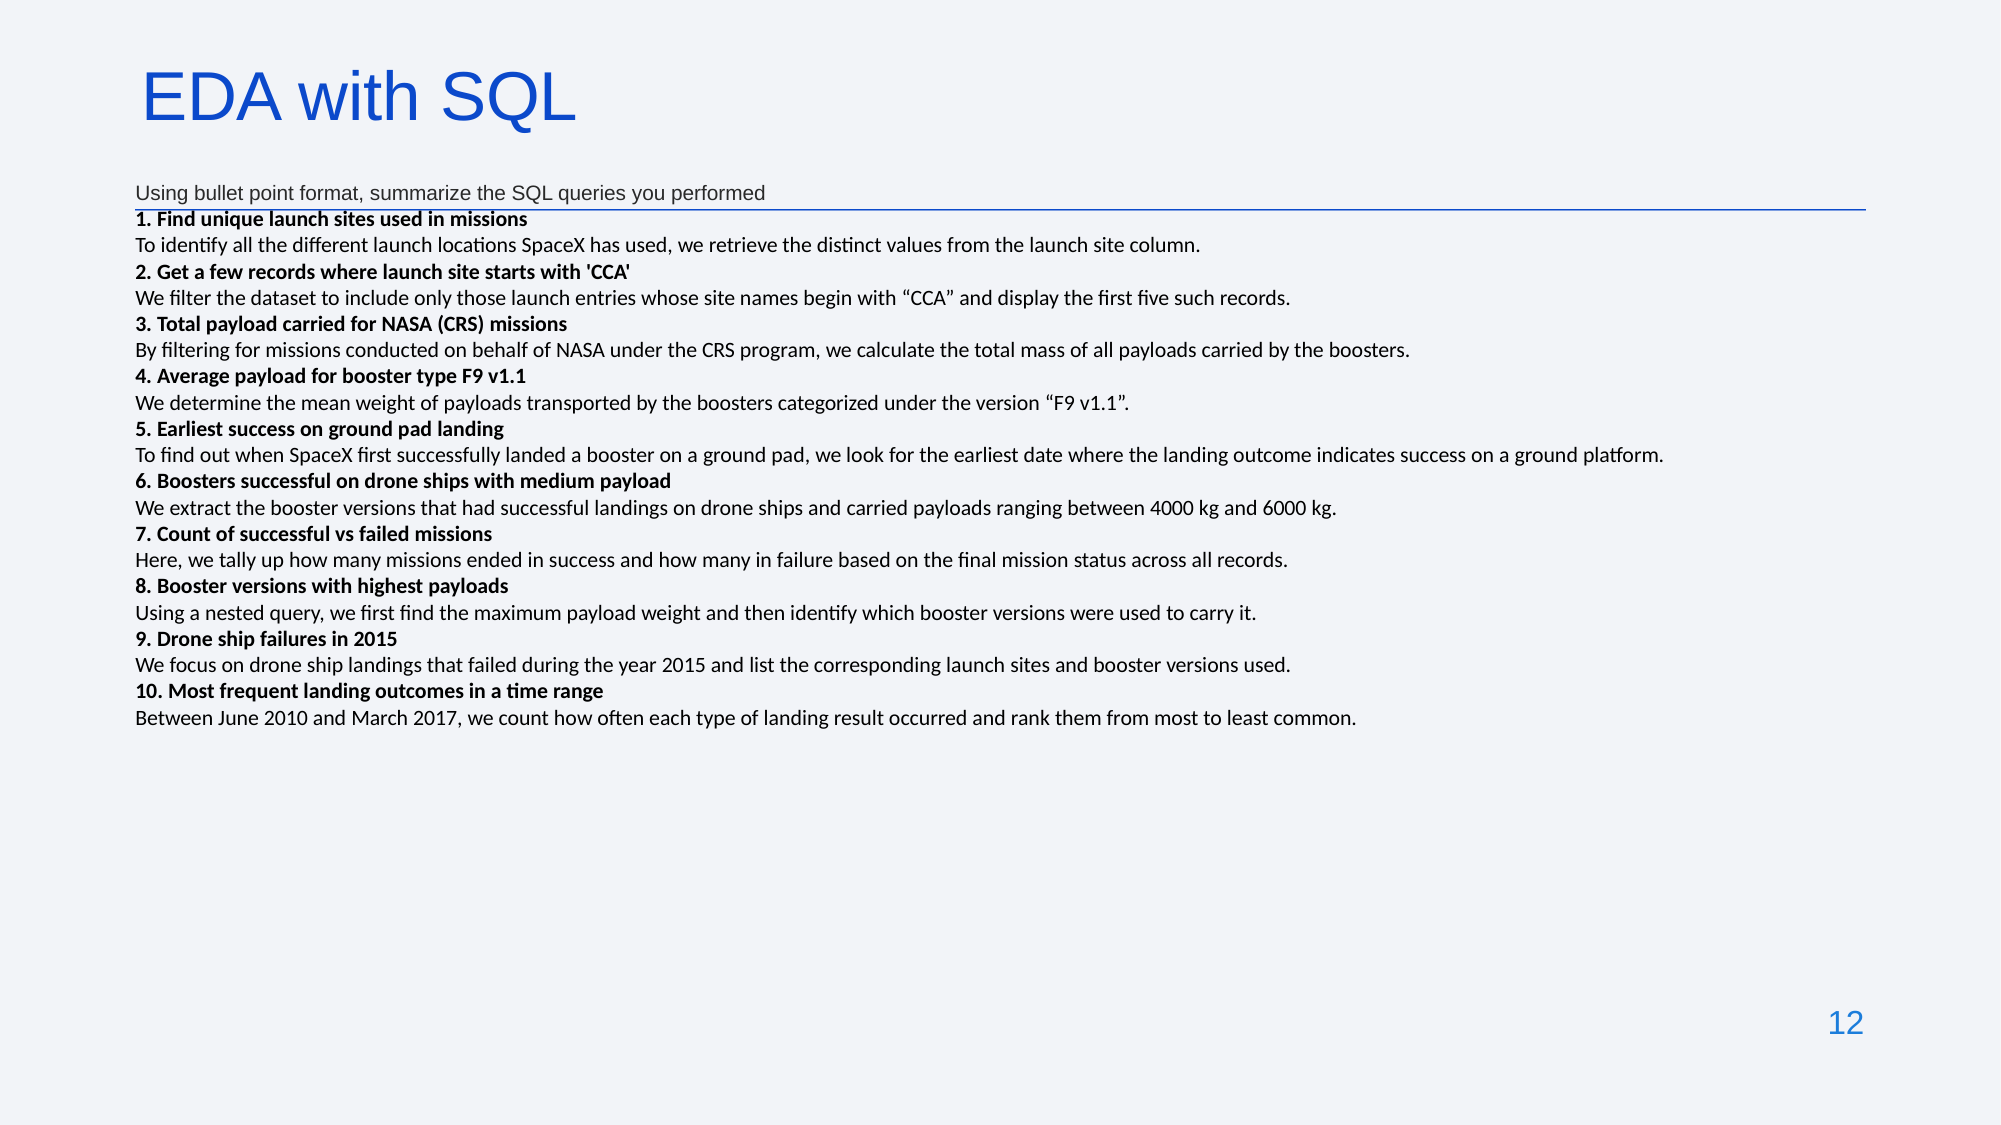

EDA with SQL
Using bullet point format, summarize the SQL queries you performed
1. Find unique launch sites used in missions
To identify all the different launch locations SpaceX has used, we retrieve the distinct values from the launch site column.
2. Get a few records where launch site starts with 'CCA'
We filter the dataset to include only those launch entries whose site names begin with “CCA” and display the first five such records.
3. Total payload carried for NASA (CRS) missions
By filtering for missions conducted on behalf of NASA under the CRS program, we calculate the total mass of all payloads carried by the boosters.
4. Average payload for booster type F9 v1.1
We determine the mean weight of payloads transported by the boosters categorized under the version “F9 v1.1”.
5. Earliest success on ground pad landing
To find out when SpaceX first successfully landed a booster on a ground pad, we look for the earliest date where the landing outcome indicates success on a ground platform.
6. Boosters successful on drone ships with medium payload
We extract the booster versions that had successful landings on drone ships and carried payloads ranging between 4000 kg and 6000 kg.
7. Count of successful vs failed missions
Here, we tally up how many missions ended in success and how many in failure based on the final mission status across all records.
8. Booster versions with highest payloads
Using a nested query, we first find the maximum payload weight and then identify which booster versions were used to carry it.
9. Drone ship failures in 2015
We focus on drone ship landings that failed during the year 2015 and list the corresponding launch sites and booster versions used.
10. Most frequent landing outcomes in a time range
Between June 2010 and March 2017, we count how often each type of landing result occurred and rank them from most to least common.

12